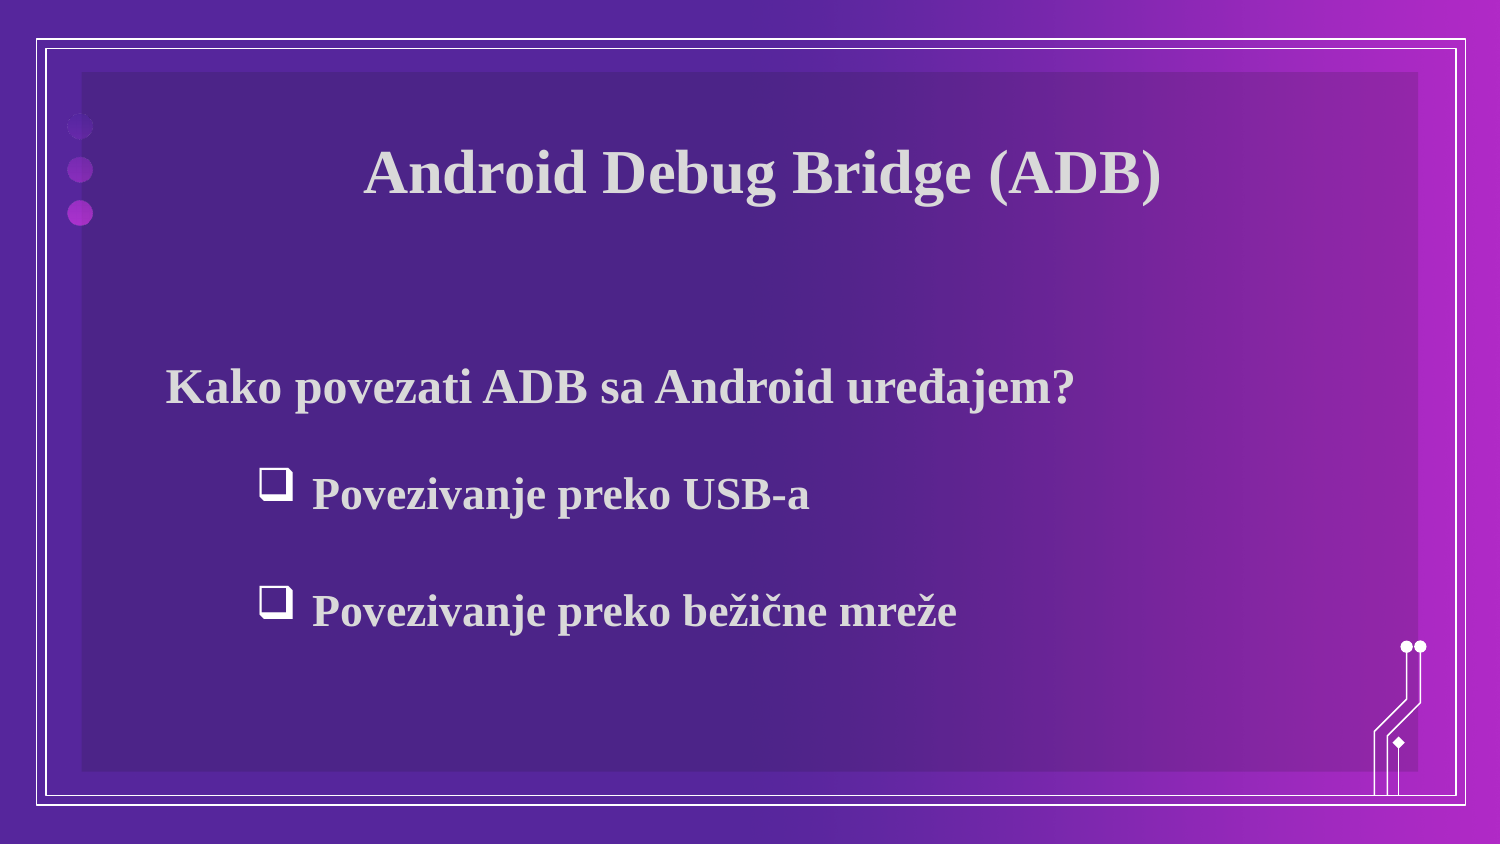

# Android Debug Bridge (ADB)
Kako povezati ADB sa Android uređajem?
Povezivanje preko USB-a

Povezivanje preko bežične mreže